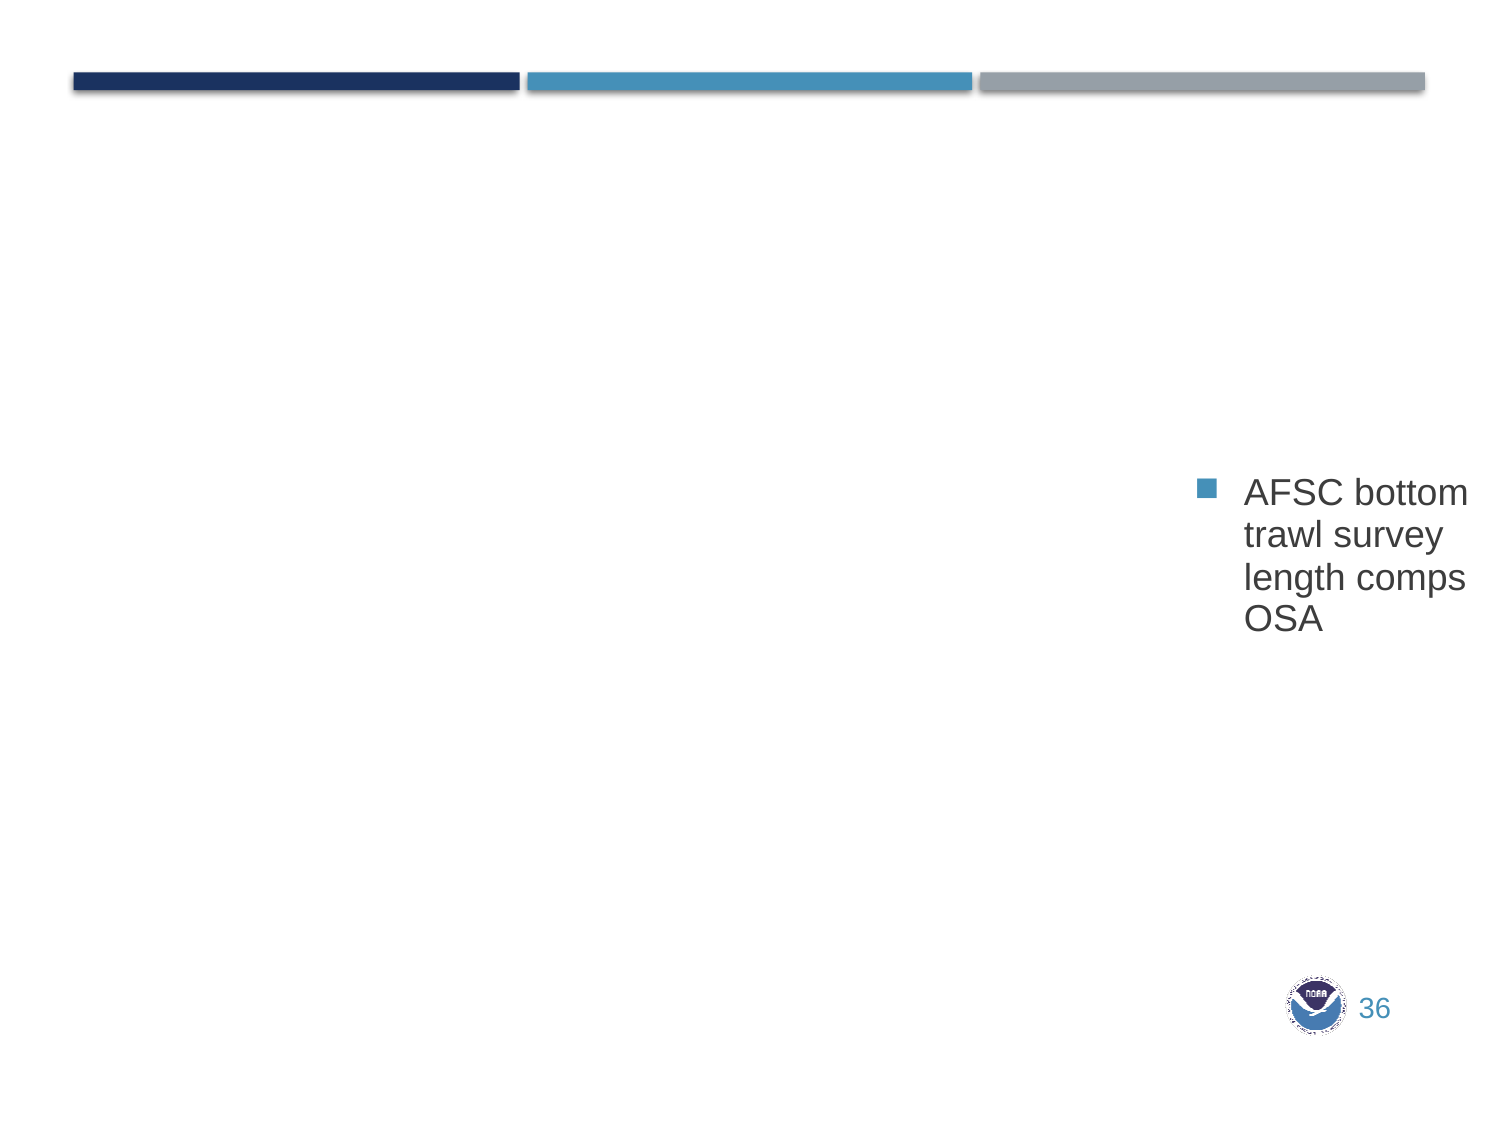

AFSC bottom trawl survey length comps OSA
36